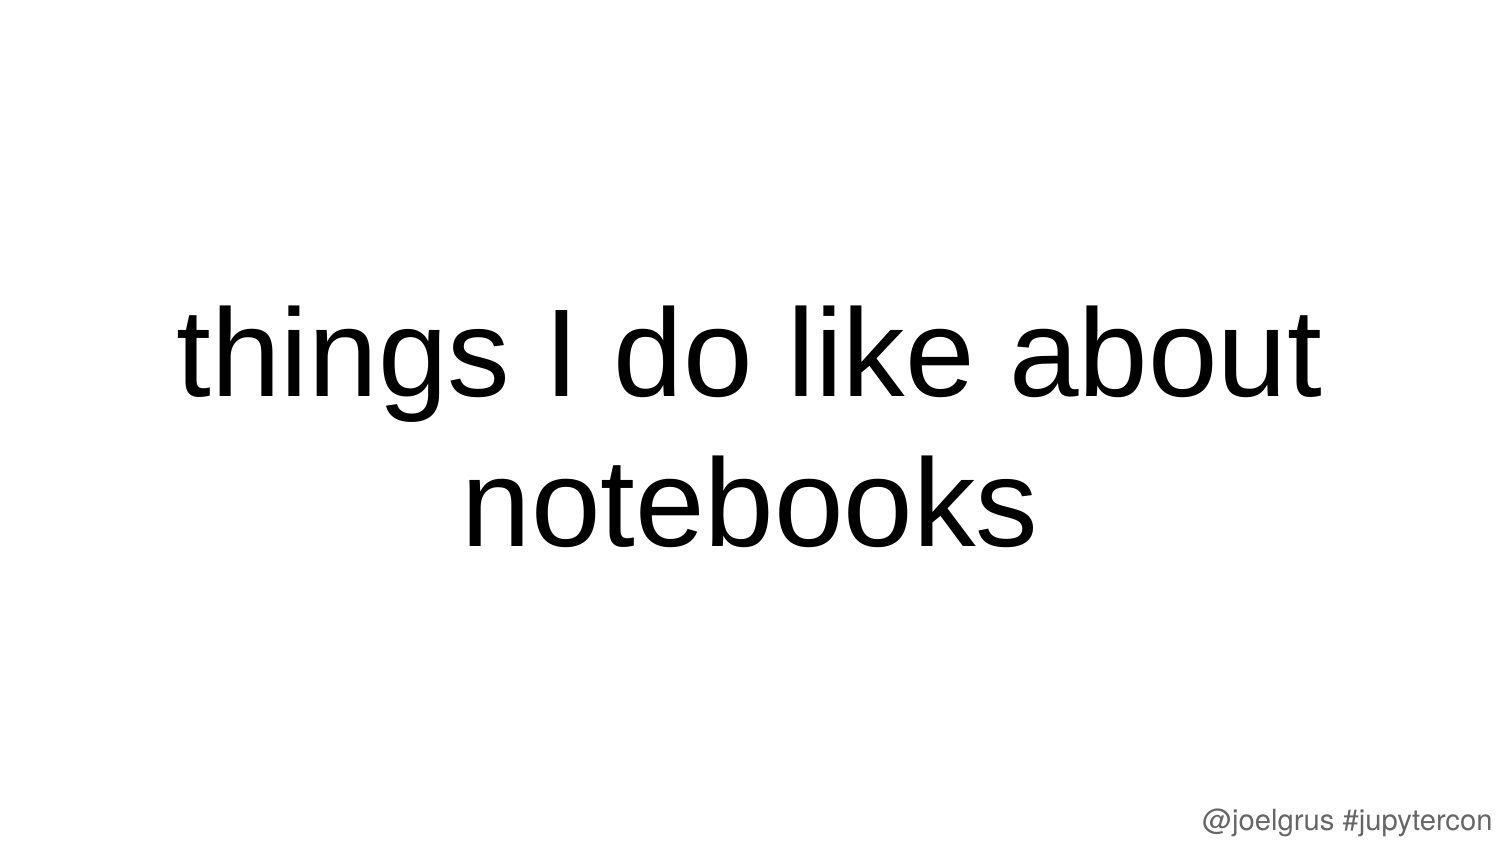

# things I do like about notebooks
@joelgrus #jupytercon